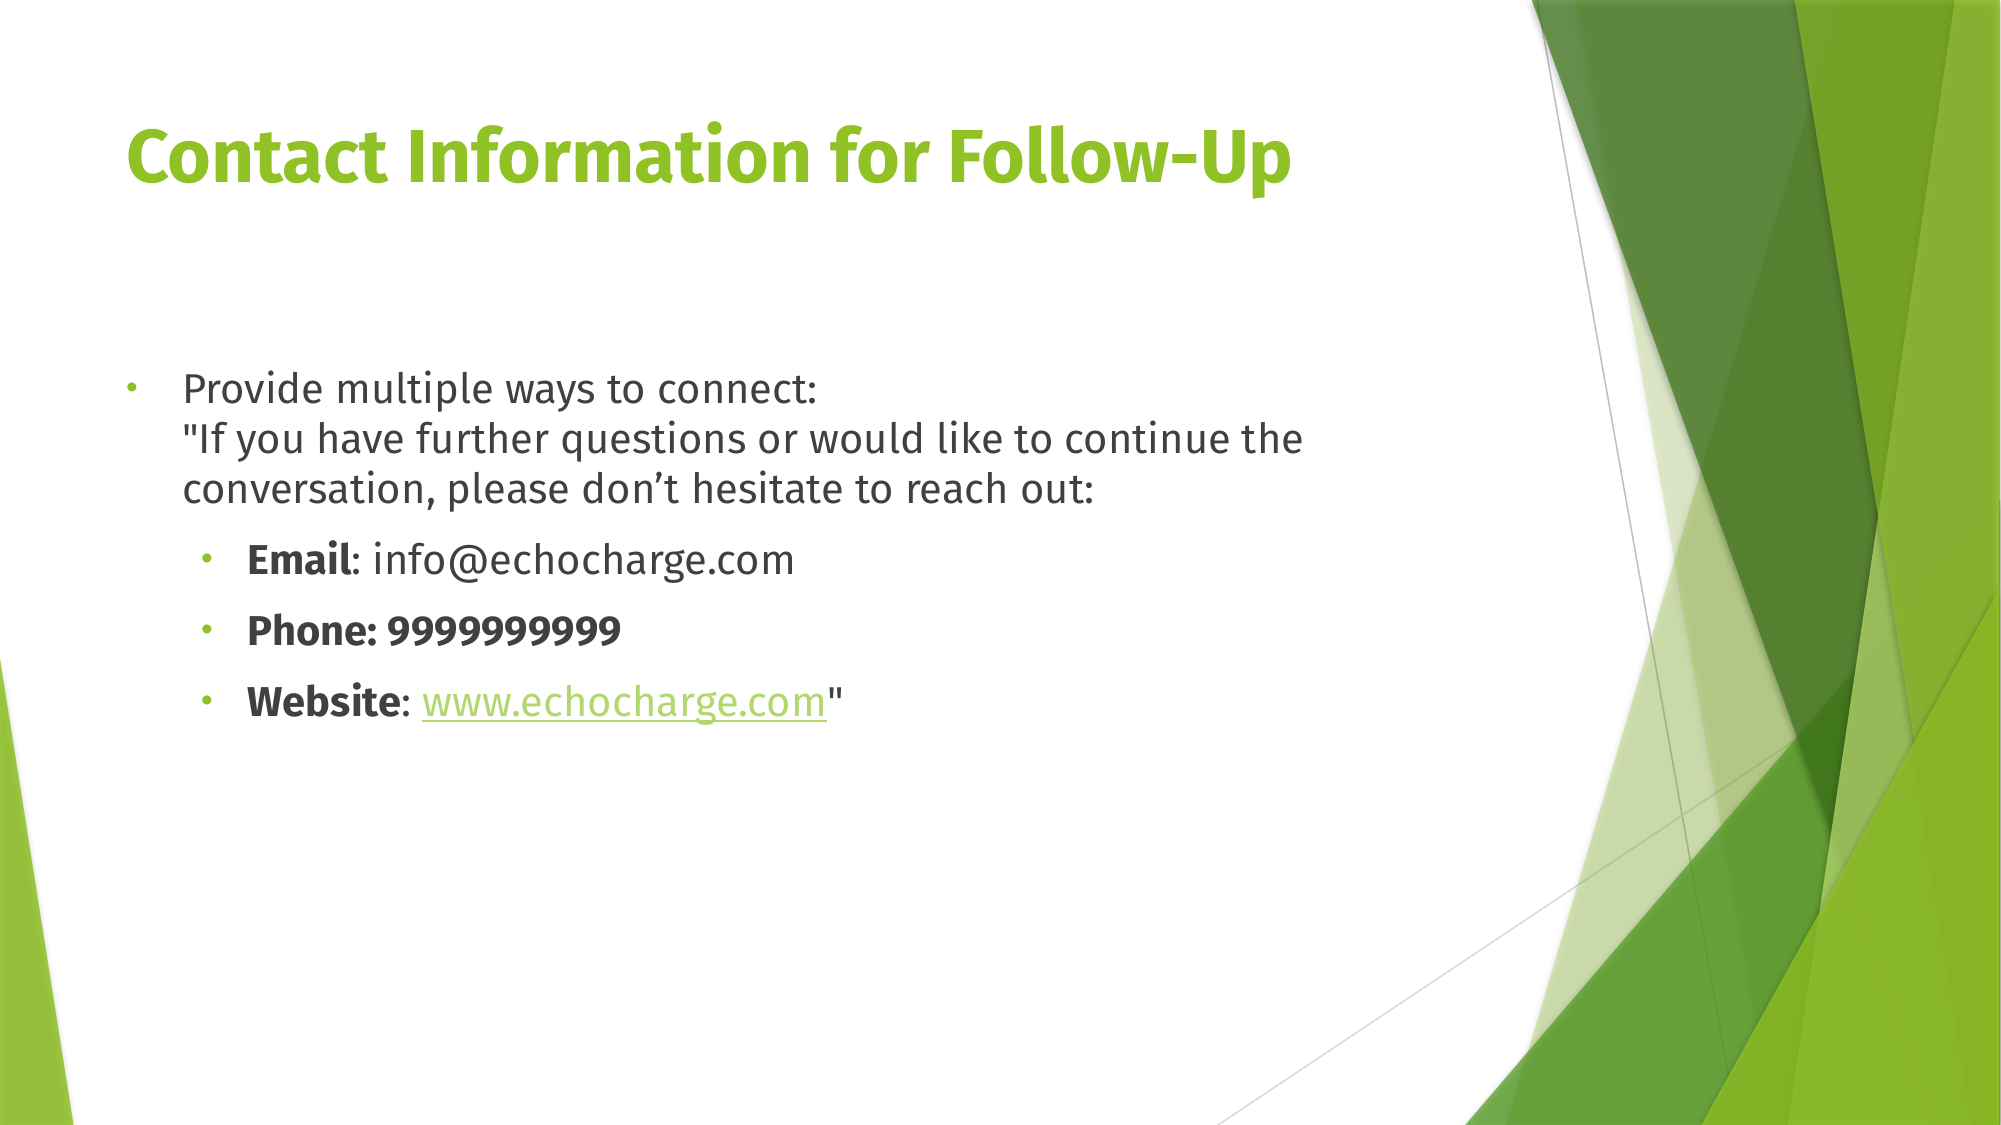

# Contact Information for Follow-Up
Provide multiple ways to connect:
"If you have further questions or would like to continue the conversation, please don’t hesitate to reach out:
Email: info@echocharge.com
Phone: 9999999999
Website: www.echocharge.com"